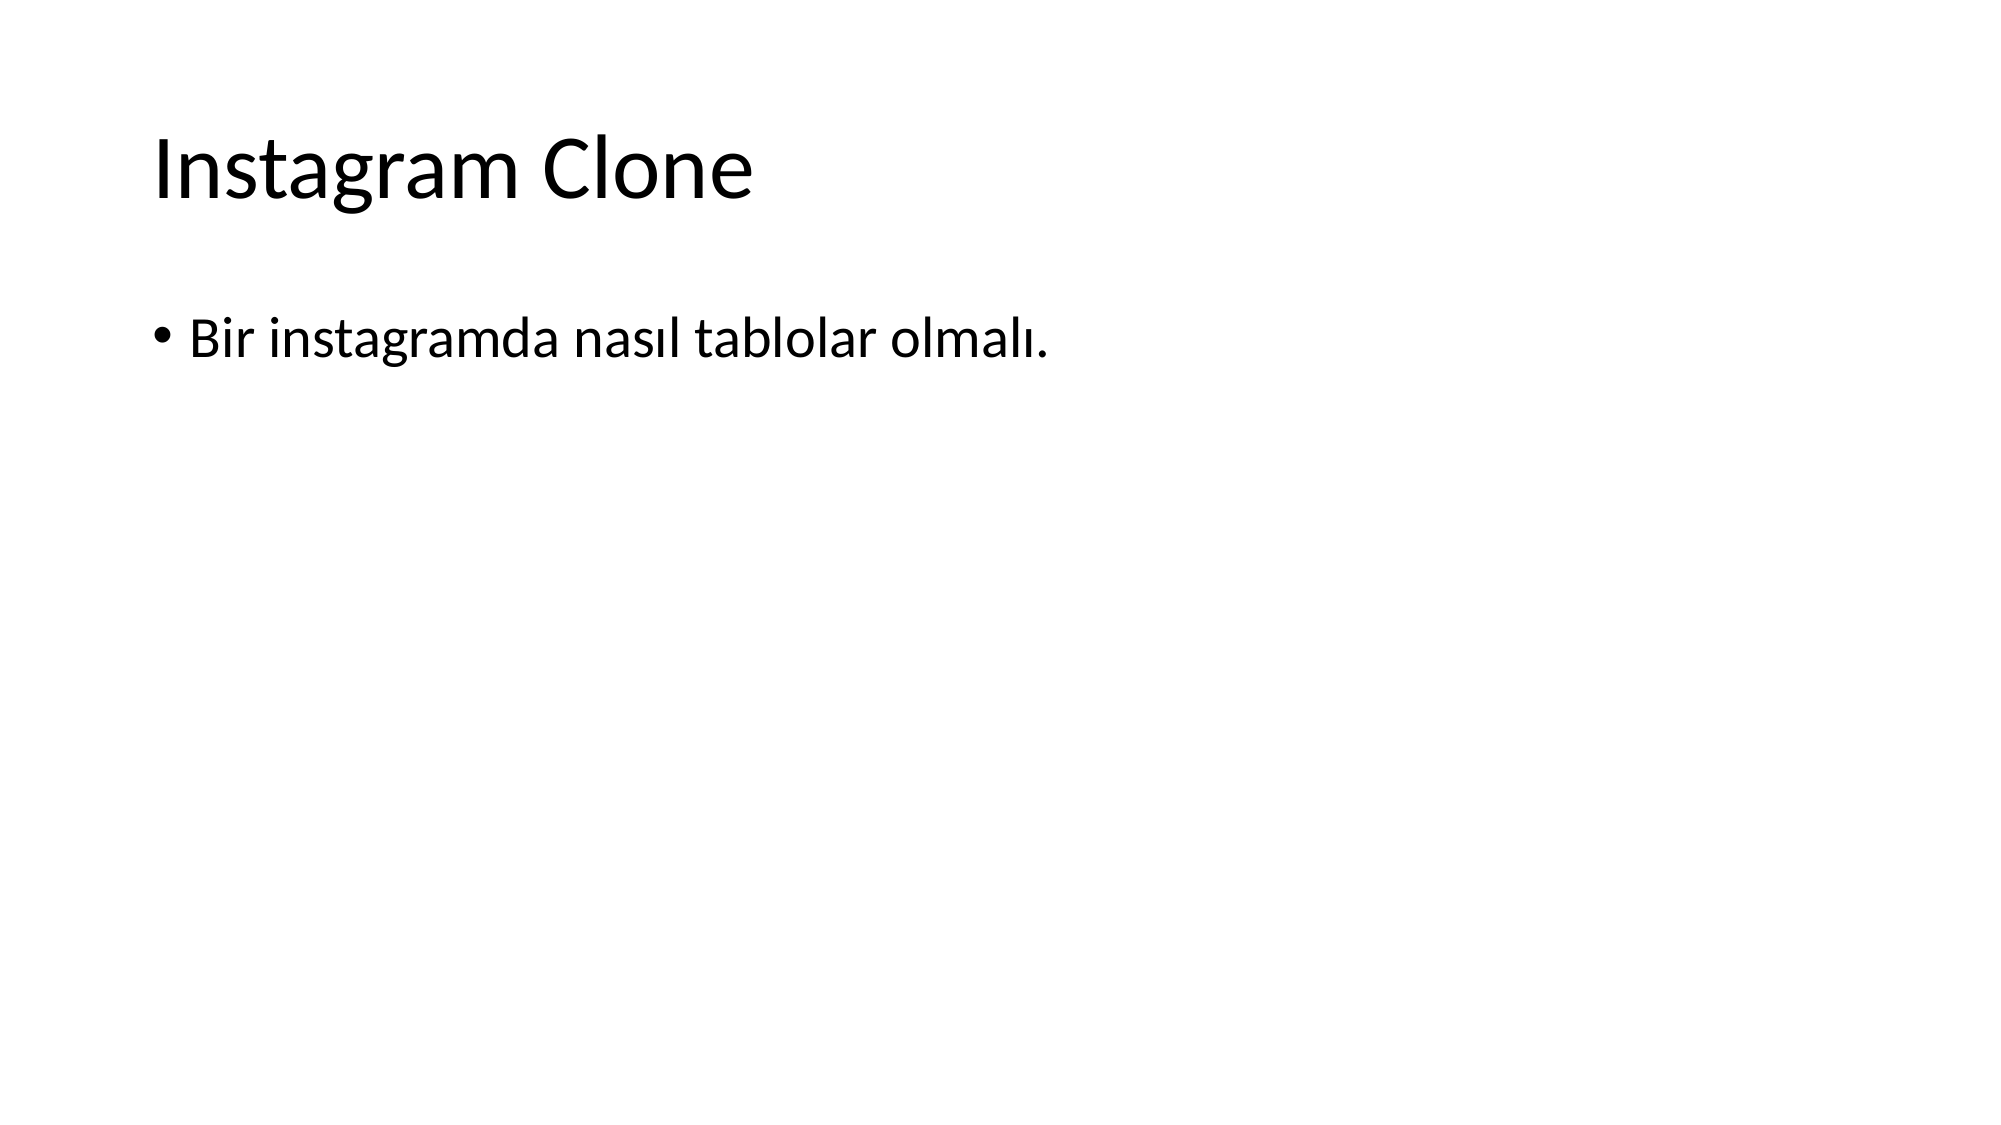

# Instagram Clone
Bir instagramda nasıl tablolar olmalı.